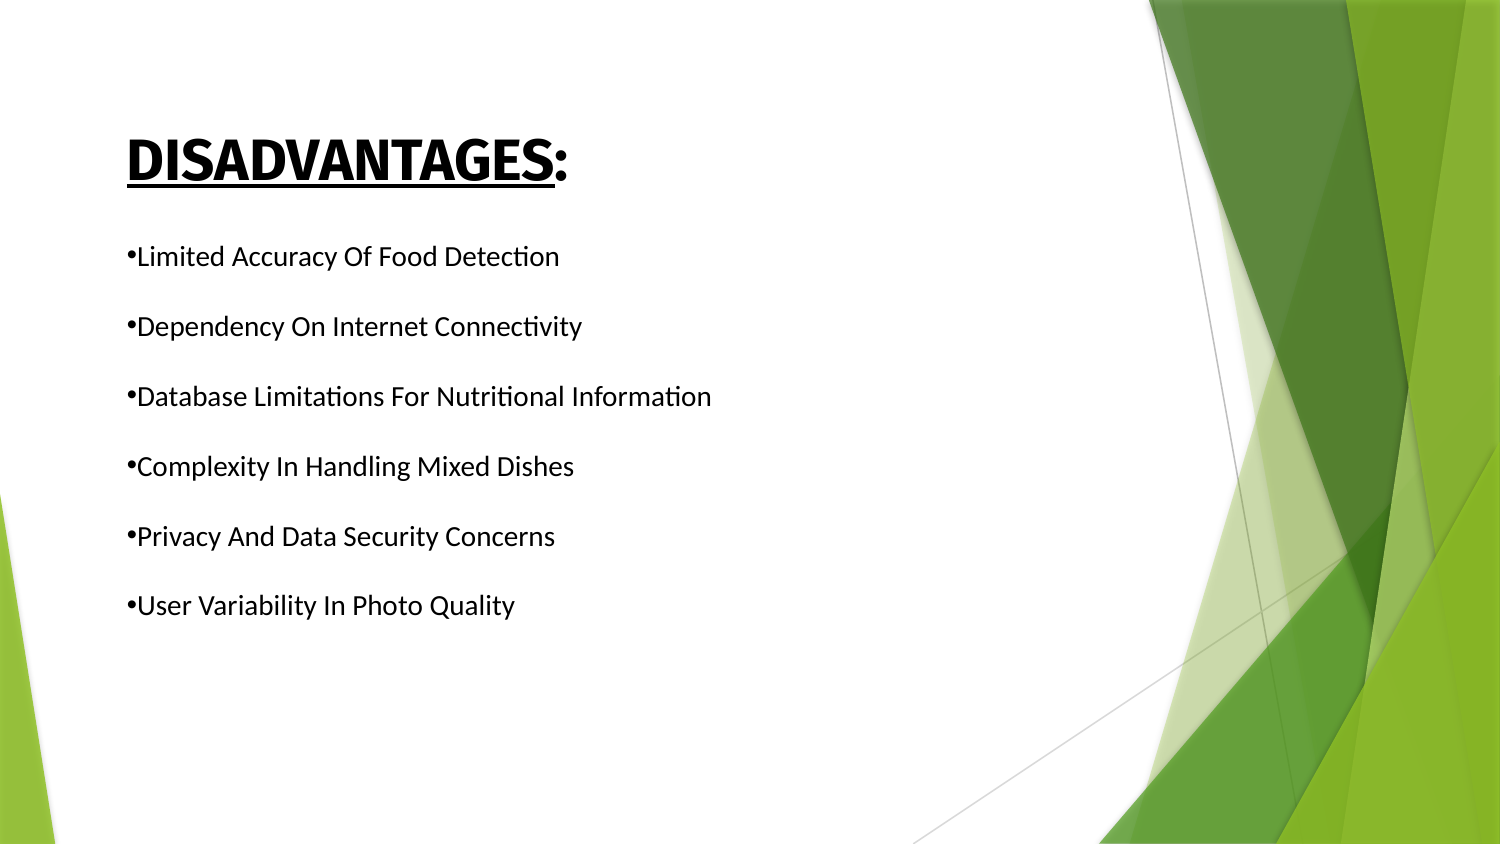

DISADVANTAGES:

Limited Accuracy Of Food Detection

Dependency On Internet Connectivity

Database Limitations For Nutritional Information

Complexity In Handling Mixed Dishes

Privacy And Data Security Concerns

User Variability In Photo Quality